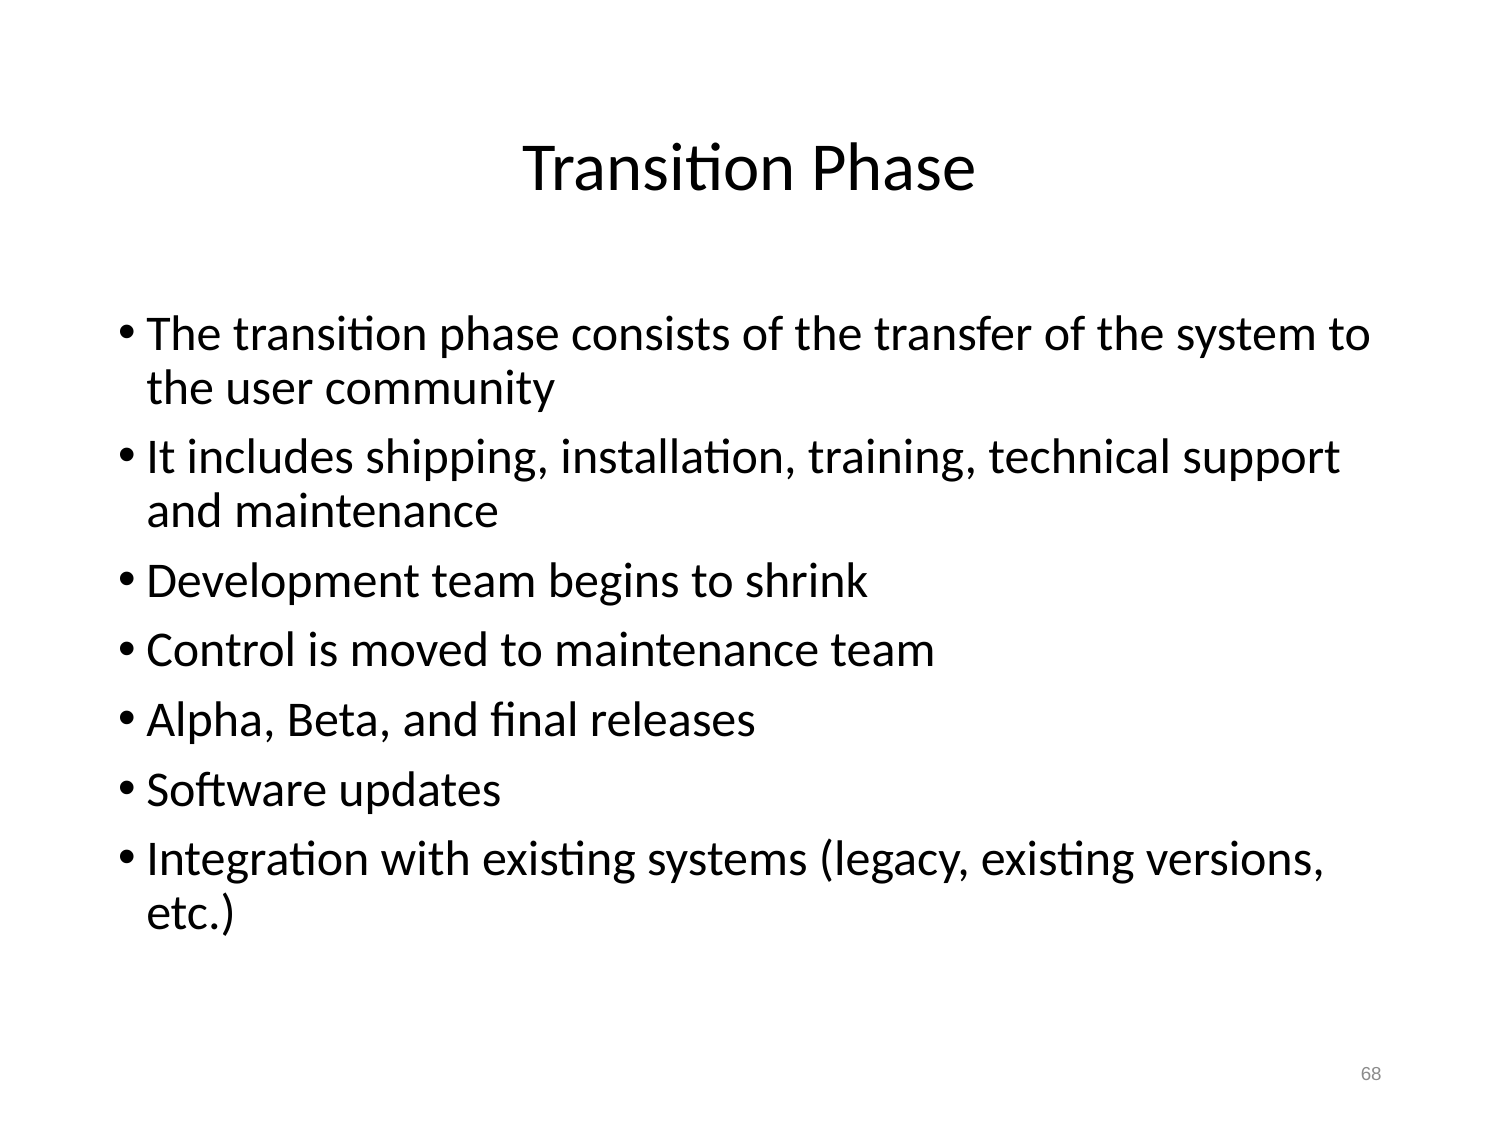

# Transition Phase
The transition phase consists of the transfer of the system to the user community
It includes shipping, installation, training, technical support and maintenance
Development team begins to shrink
Control is moved to maintenance team
Alpha, Beta, and final releases
Software updates
Integration with existing systems (legacy, existing versions, etc.)
68